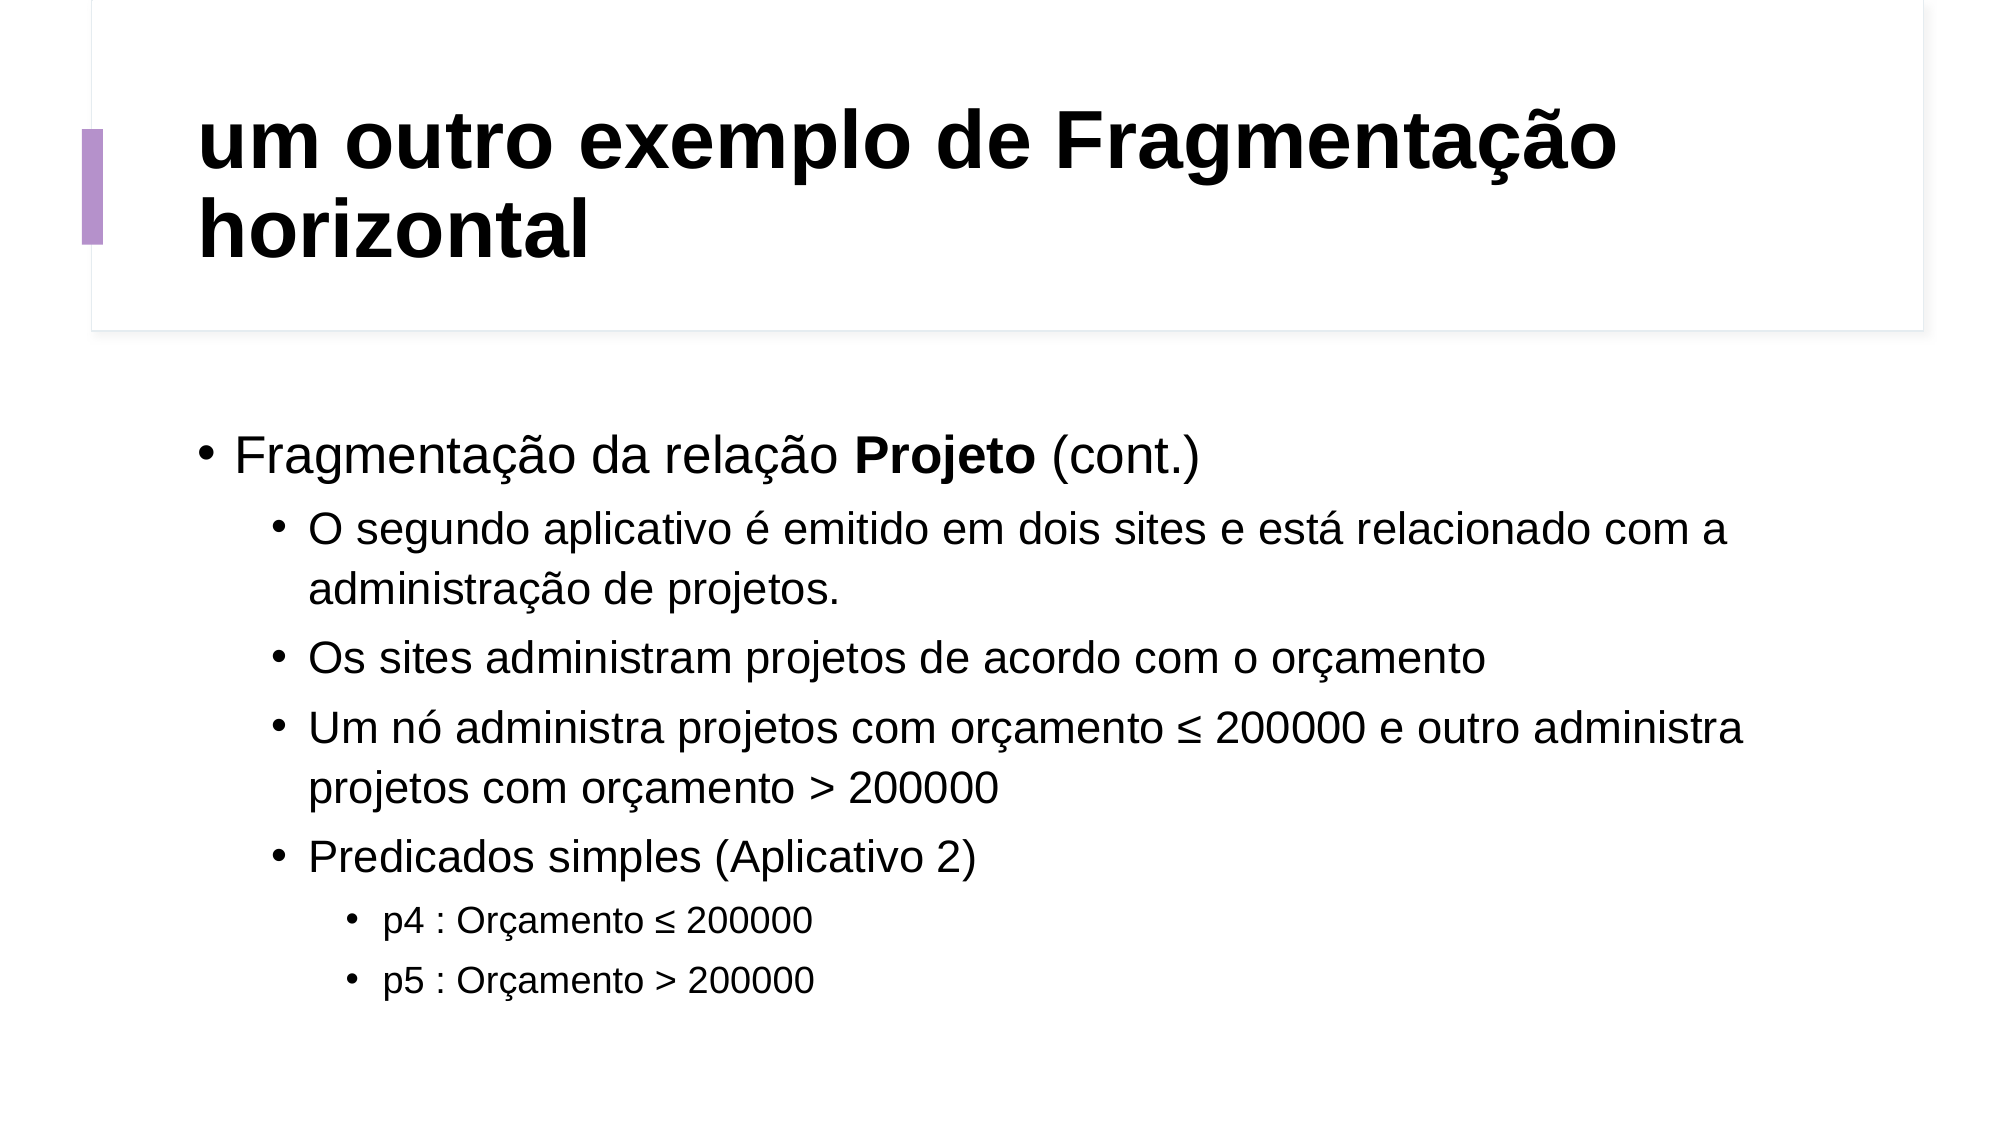

# um outro exemplo de Fragmentação horizontal
Fragmentação da relação Projeto (cont.)
O segundo aplicativo é emitido em dois sites e está relacionado com a administração de projetos.
Os sites administram projetos de acordo com o orçamento
Um nó administra projetos com orçamento ≤ 200000 e outro administra projetos com orçamento > 200000
Predicados simples (Aplicativo 2)
p4 : Orçamento ≤ 200000
p5 : Orçamento > 200000